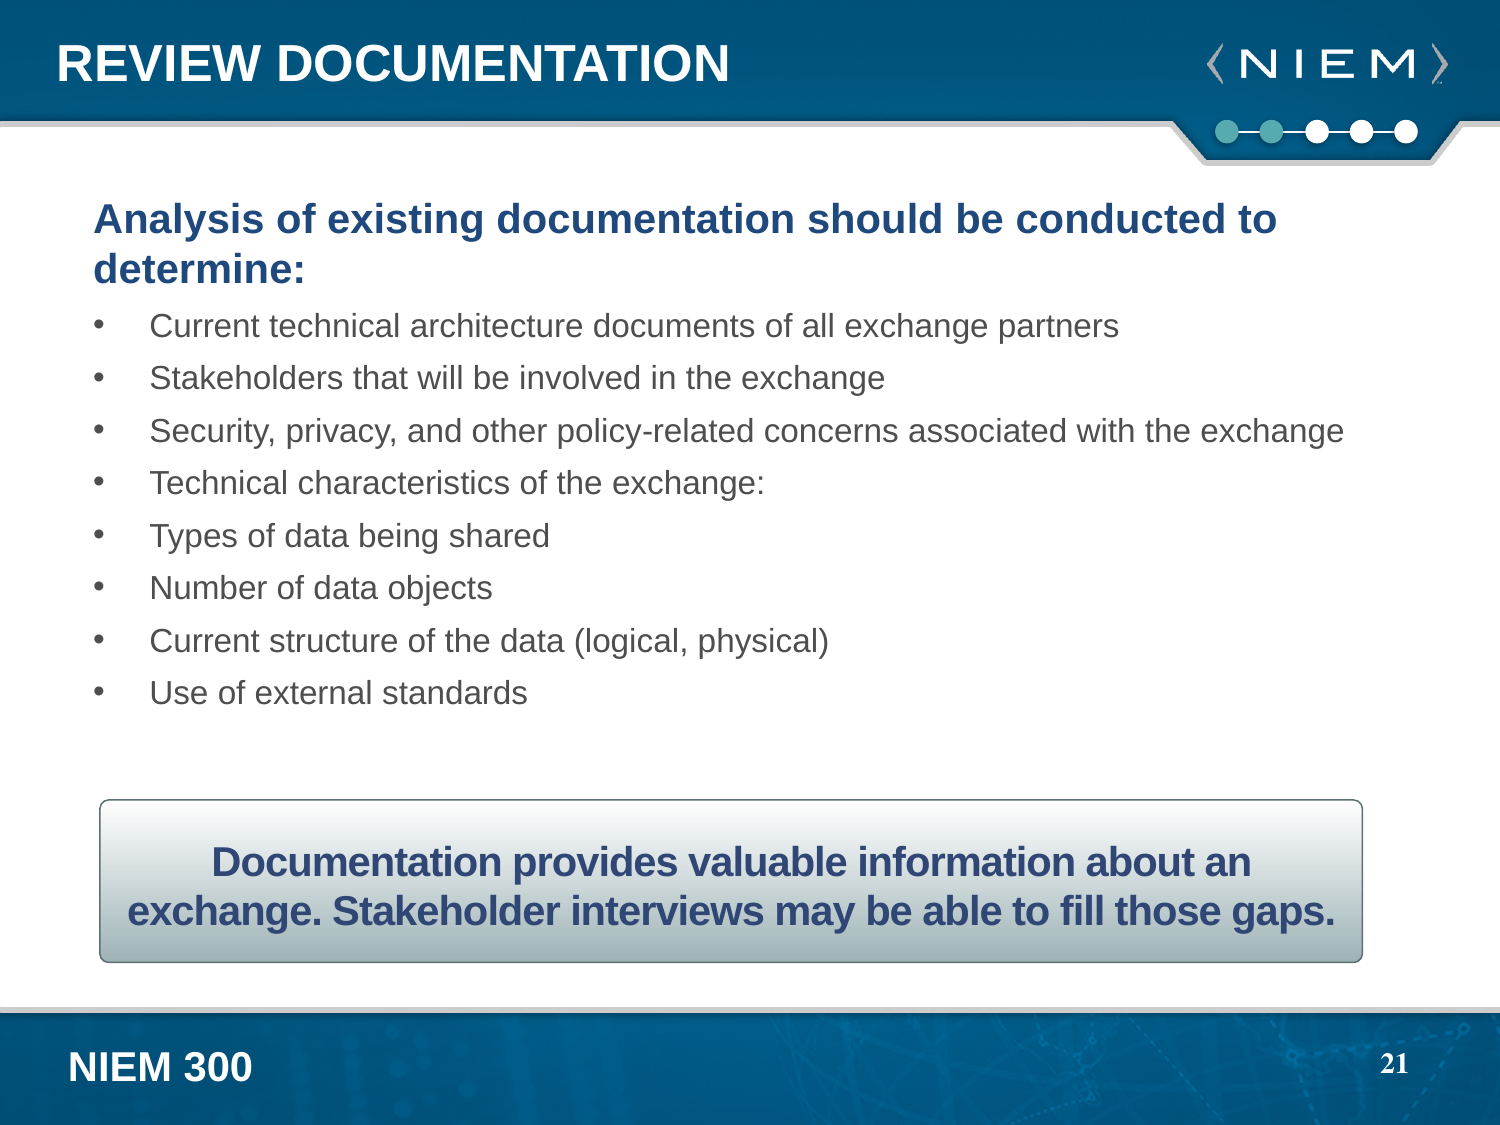

# Review Documentation

Analysis of existing documentation should be conducted to determine:
Current technical architecture documents of all exchange partners
Stakeholders that will be involved in the exchange
Security, privacy, and other policy-related concerns associated with the exchange
Technical characteristics of the exchange:
Types of data being shared
Number of data objects
Current structure of the data (logical, physical)
Use of external standards

Documentation provides valuable information about an exchange. Stakeholder interviews may be able to fill those gaps.
21